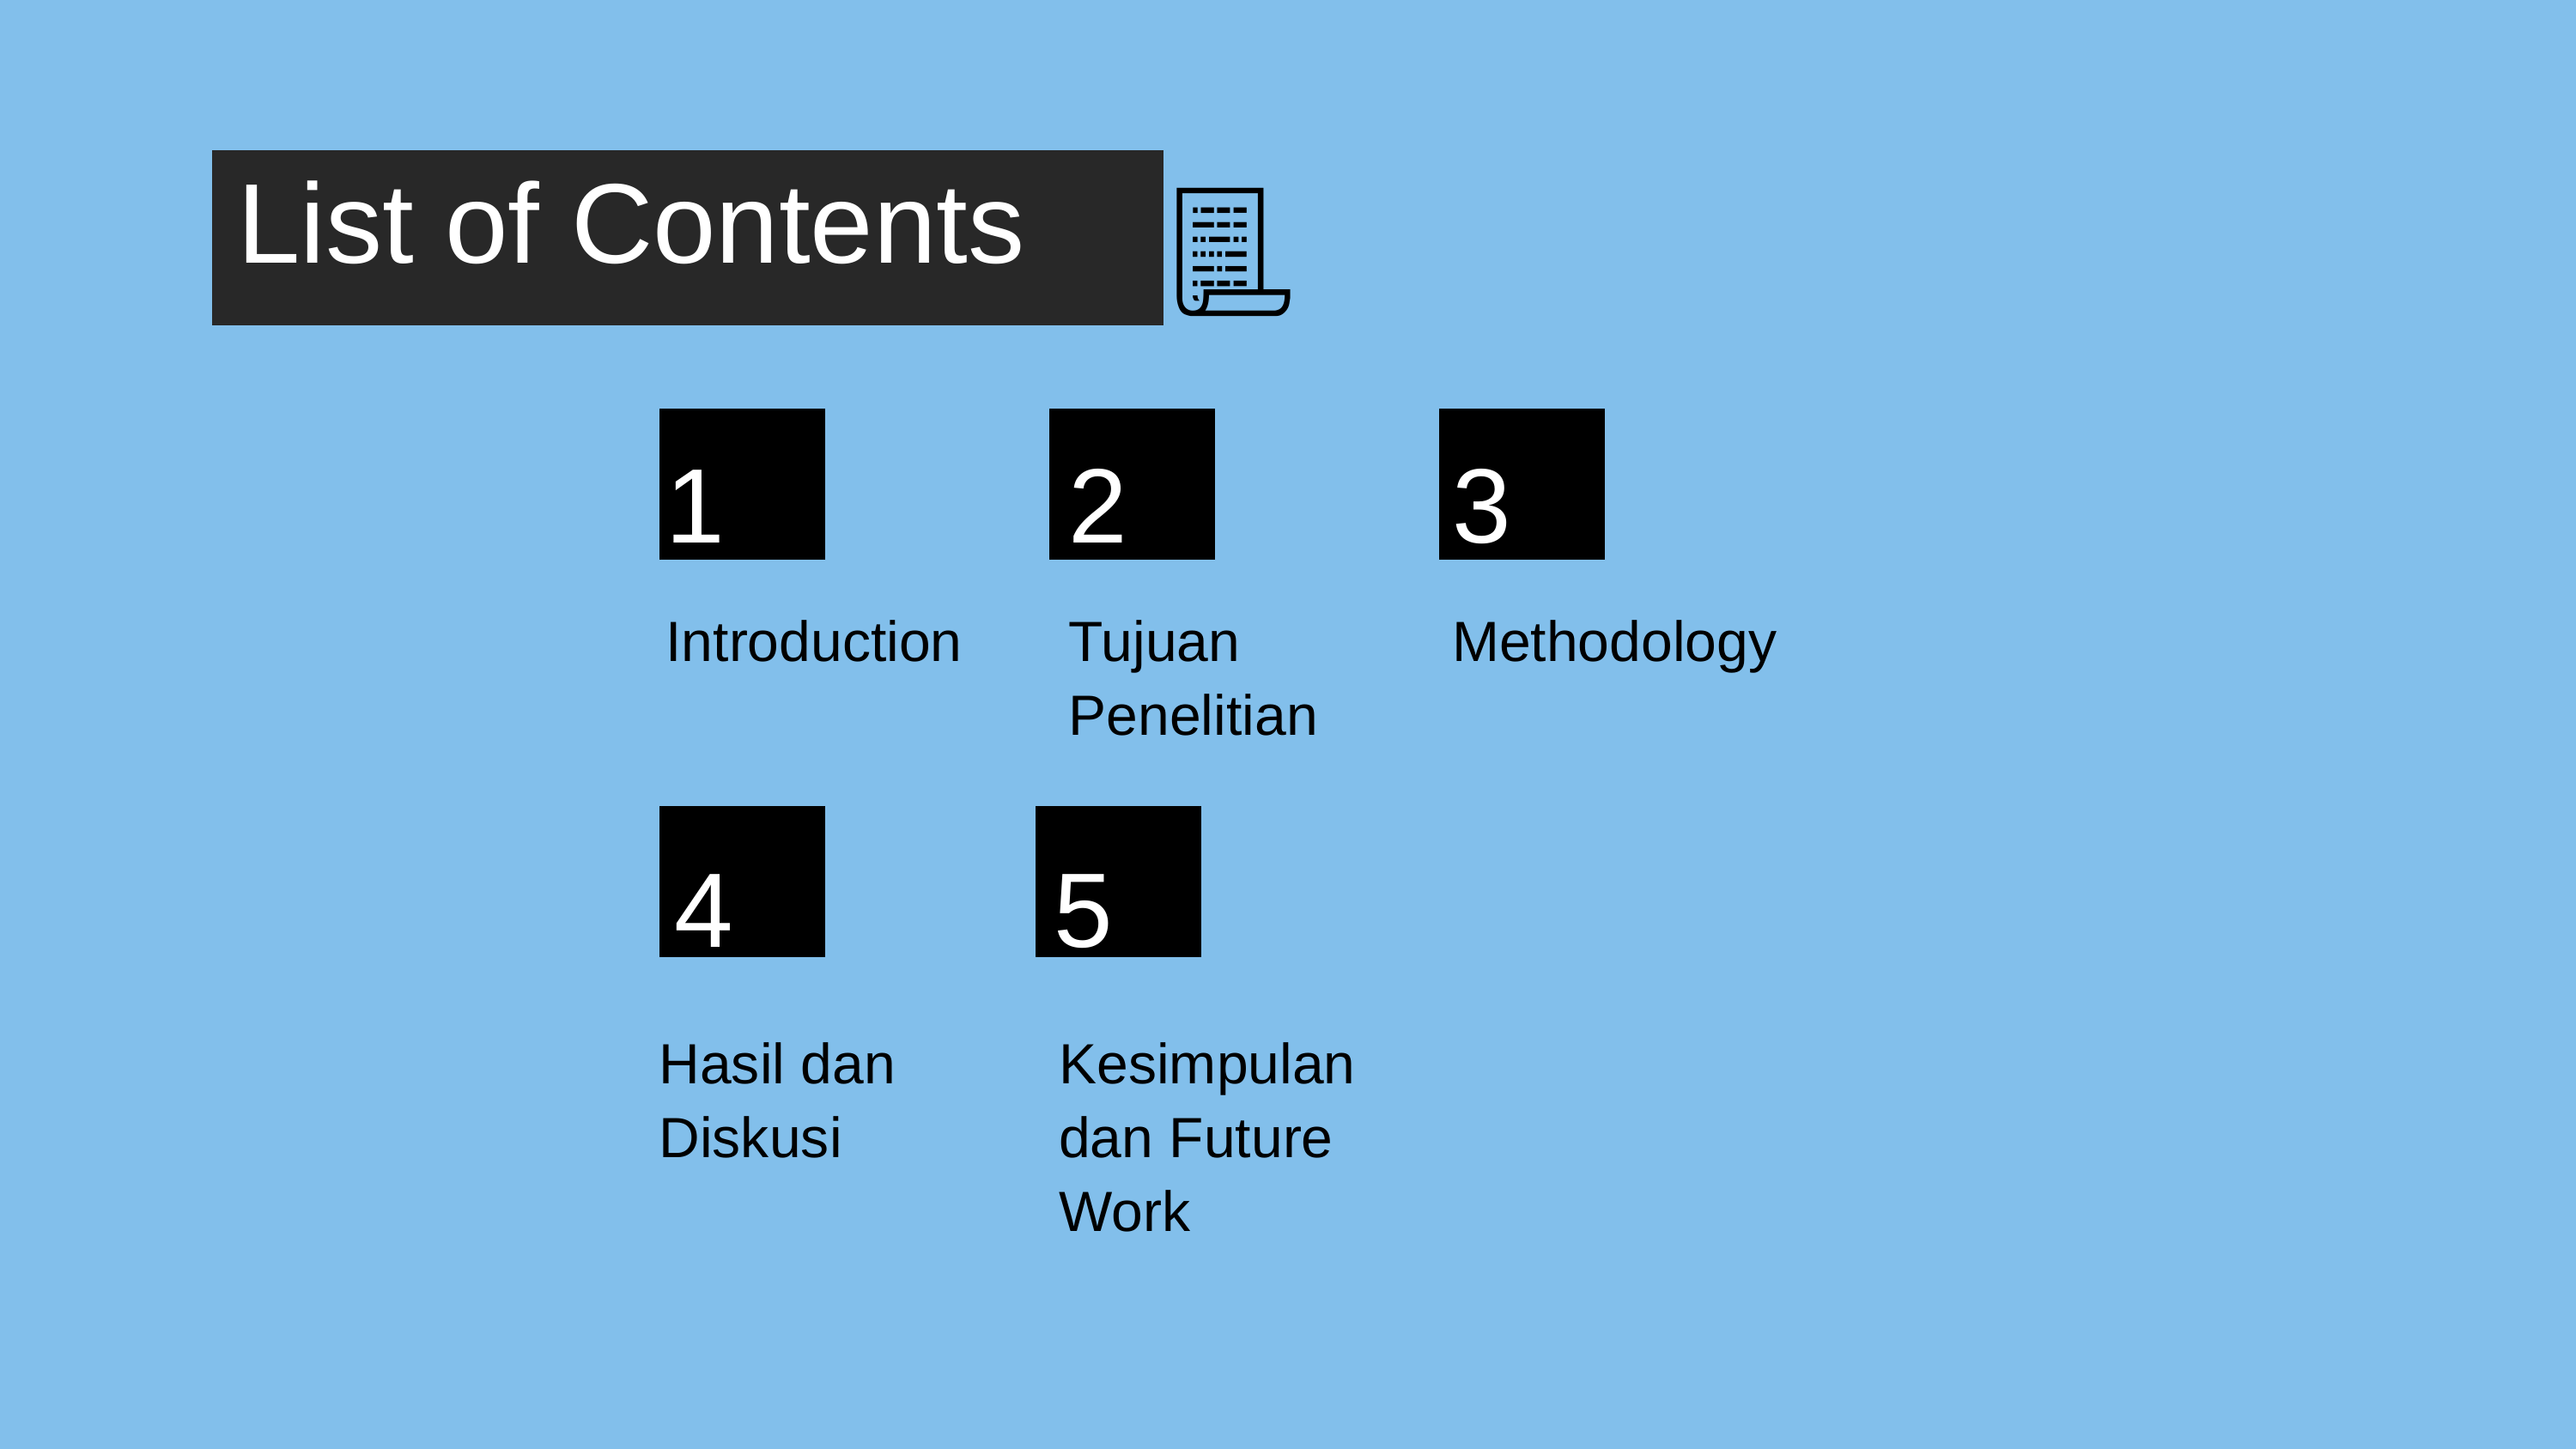

📃

List of Contents

1
2
3
Introduction
Tujuan Penelitian
Methodology

4
5
Hasil dan Diskusi
Kesimpulan
dan Future Work